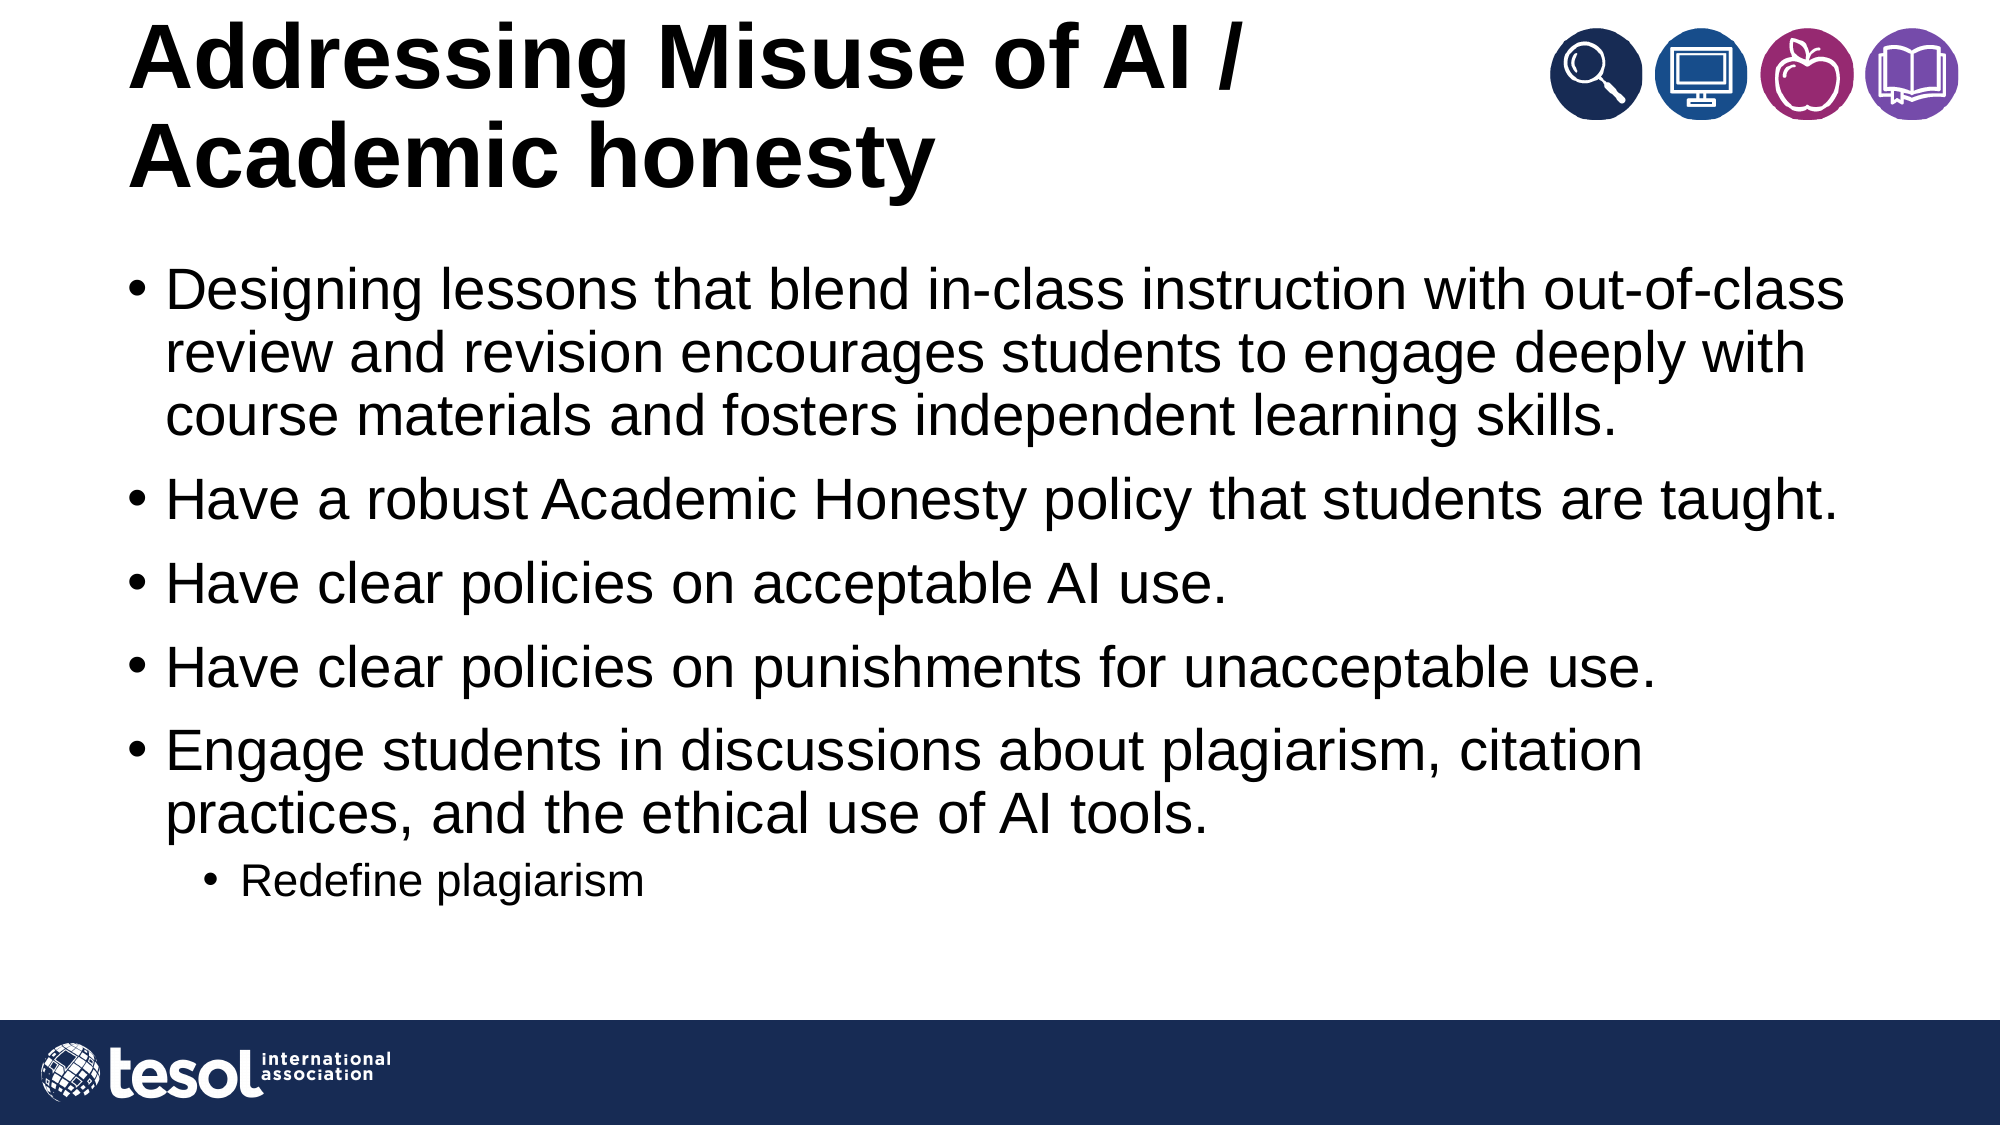

# Addressing Misuse of AI / Academic honesty
Designing lessons that blend in-class instruction with out-of-class review and revision encourages students to engage deeply with course materials and fosters independent learning skills.
Have a robust Academic Honesty policy that students are taught.
Have clear policies on acceptable AI use.
Have clear policies on punishments for unacceptable use.
Engage students in discussions about plagiarism, citation practices, and the ethical use of AI tools.
Redefine plagiarism